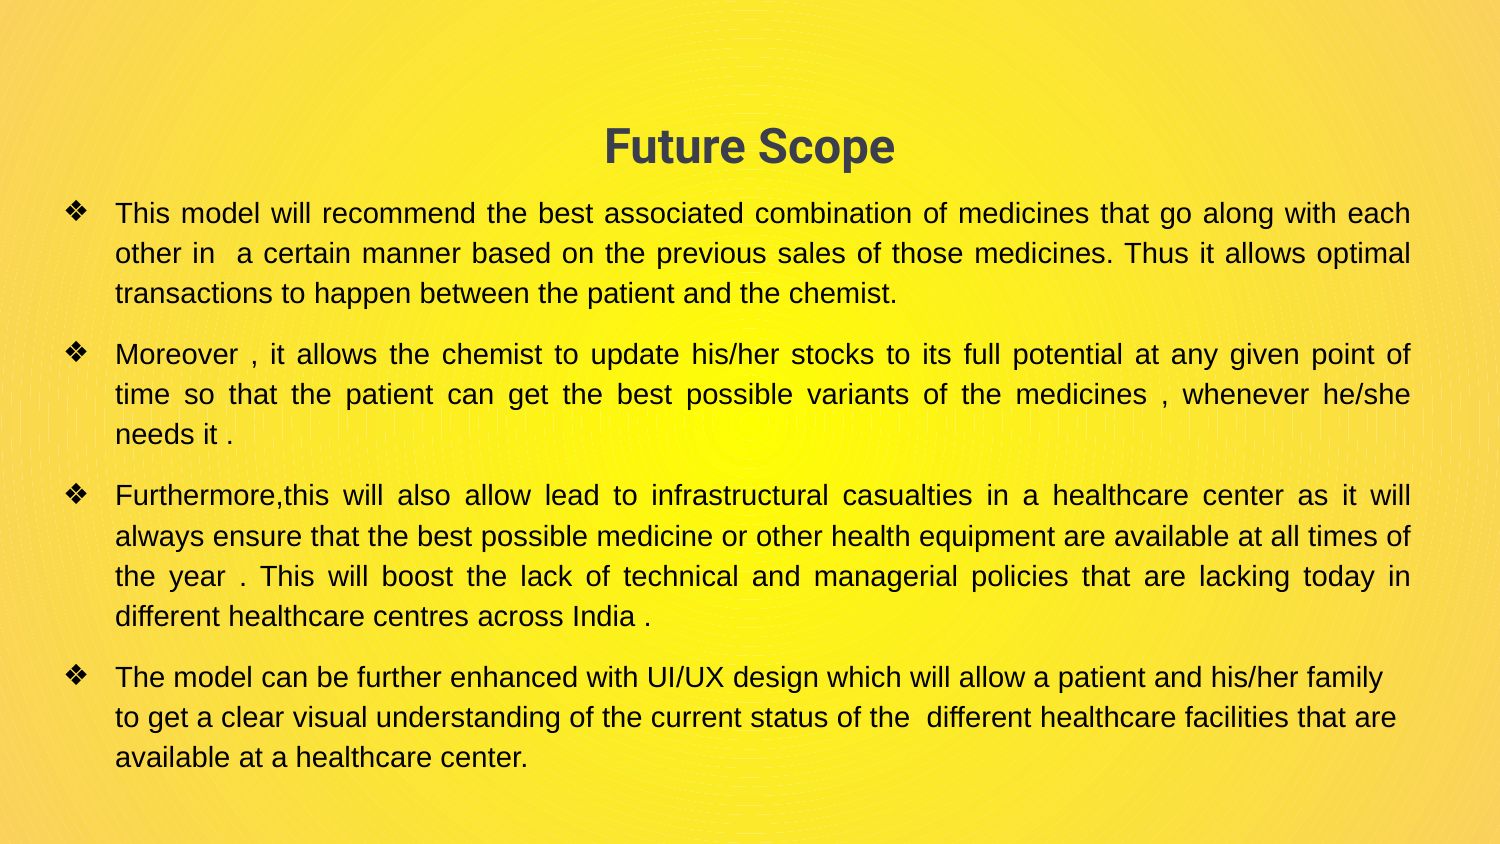

Future Scope
This model will recommend the best associated combination of medicines that go along with each other in  a certain manner based on the previous sales of those medicines. Thus it allows optimal transactions to happen between the patient and the chemist.
Moreover , it allows the chemist to update his/her stocks to its full potential at any given point of time so that the patient can get the best possible variants of the medicines , whenever he/she needs it .
Furthermore,this will also allow lead to infrastructural casualties in a healthcare center as it will always ensure that the best possible medicine or other health equipment are available at all times of the year . This will boost the lack of technical and managerial policies that are lacking today in different healthcare centres across India .
The model can be further enhanced with UI/UX design which will allow a patient and his/her family to get a clear visual understanding of the current status of the  different healthcare facilities that are available at a healthcare center.